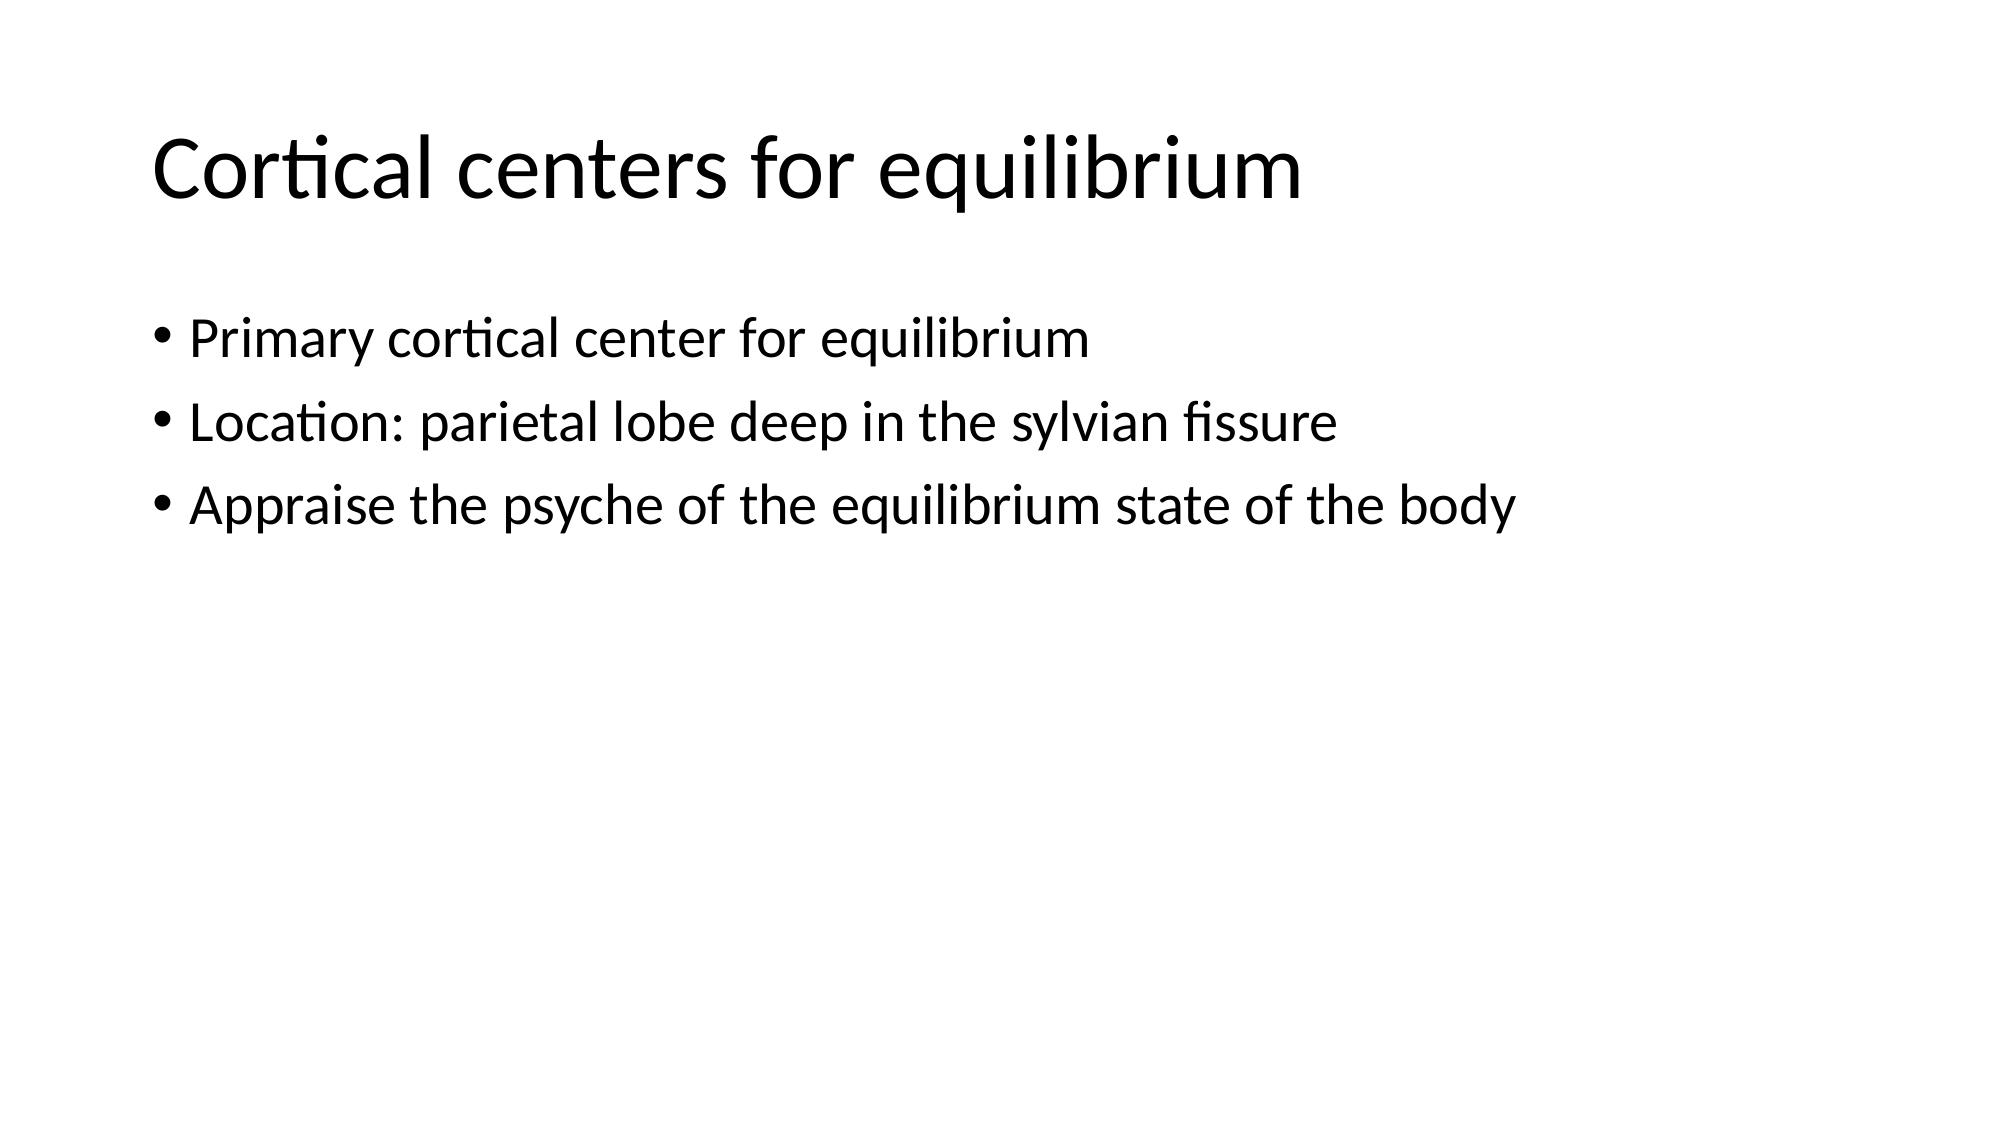

# Cortical centers for equilibrium
Primary cortical center for equilibrium
Location: parietal lobe deep in the sylvian fissure
Appraise the psyche of the equilibrium state of the body